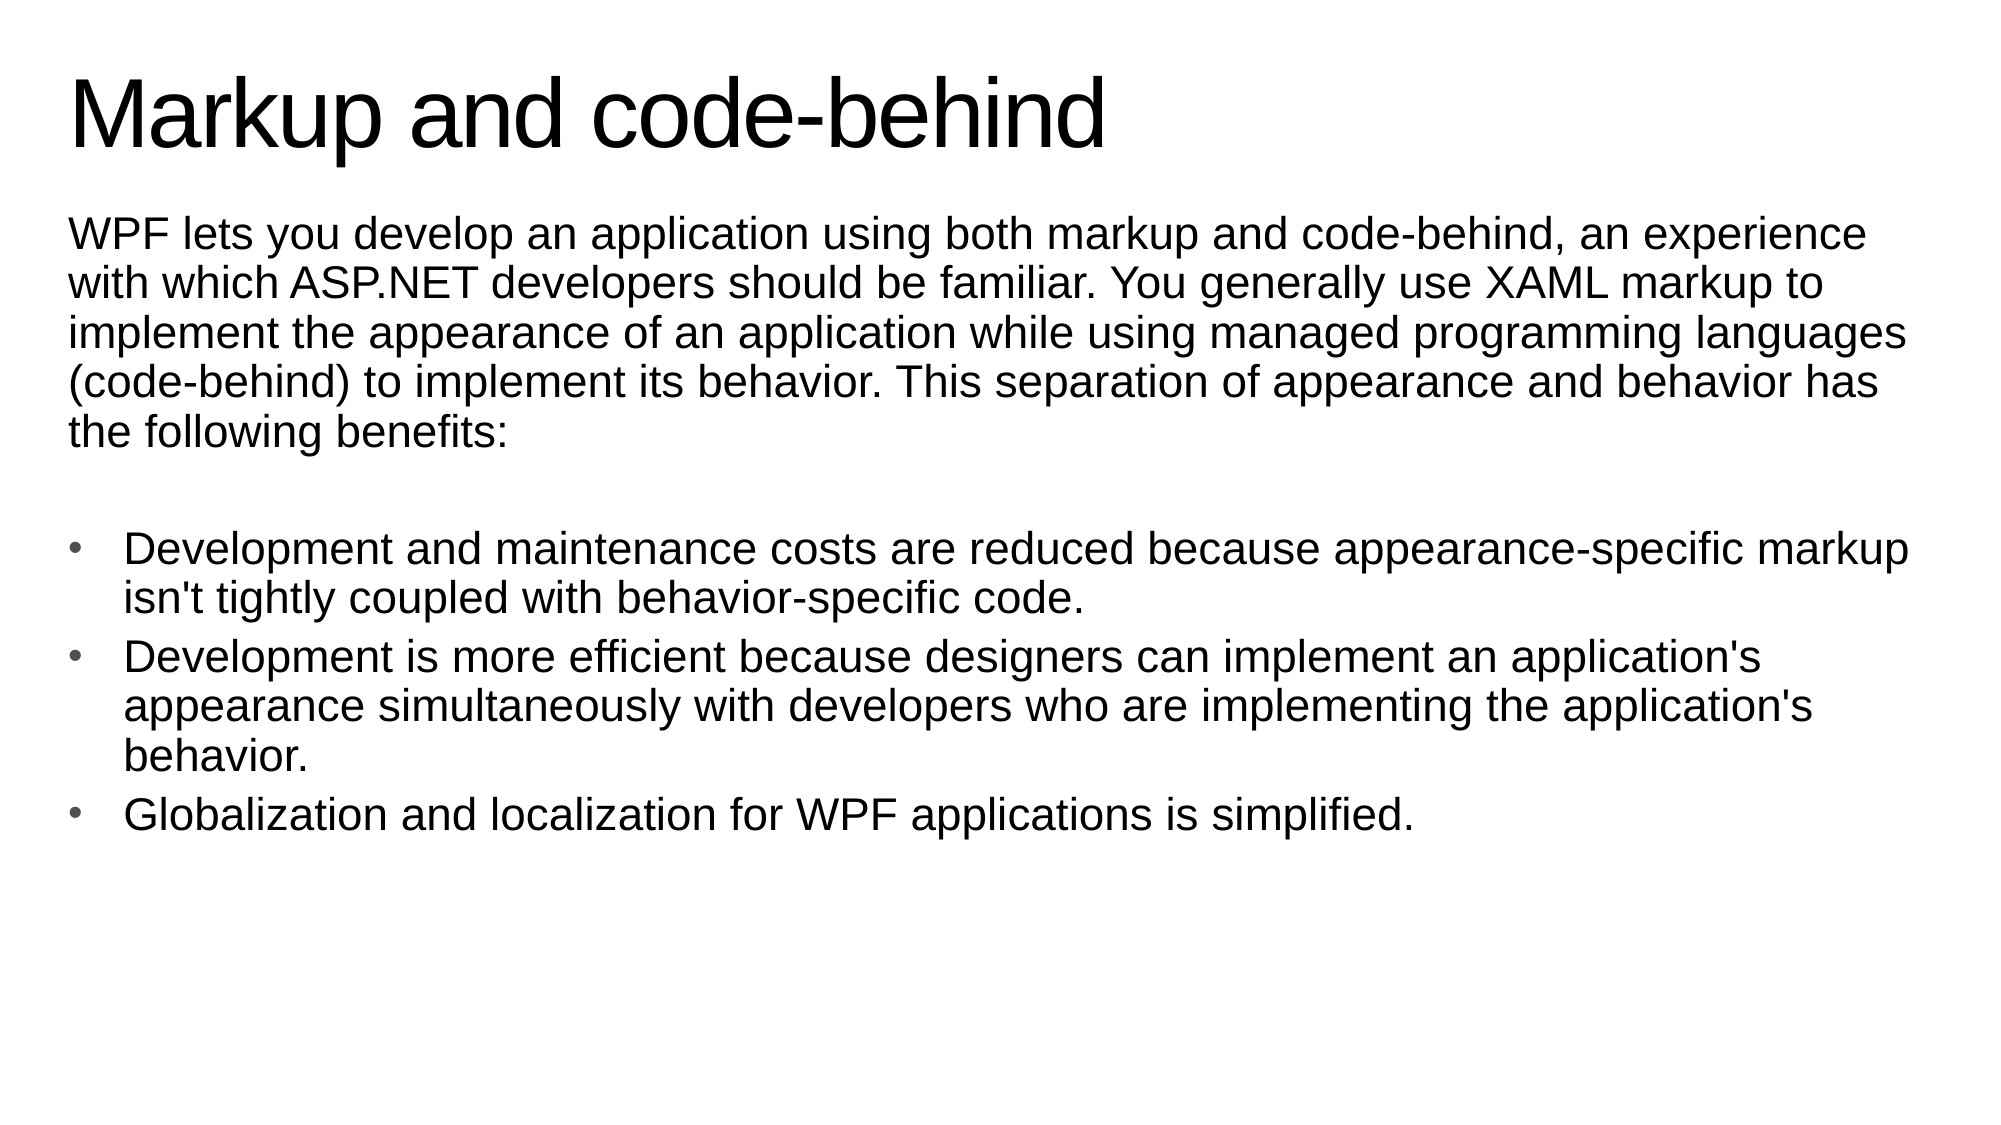

# Markup and code-behind
WPF lets you develop an application using both markup and code-behind, an experience with which ASP.NET developers should be familiar. You generally use XAML markup to implement the appearance of an application while using managed programming languages (code-behind) to implement its behavior. This separation of appearance and behavior has the following benefits:

Development and maintenance costs are reduced because appearance-specific markup isn't tightly coupled with behavior-specific code.
Development is more efficient because designers can implement an application's appearance simultaneously with developers who are implementing the application's behavior.
Globalization and localization for WPF applications is simplified.